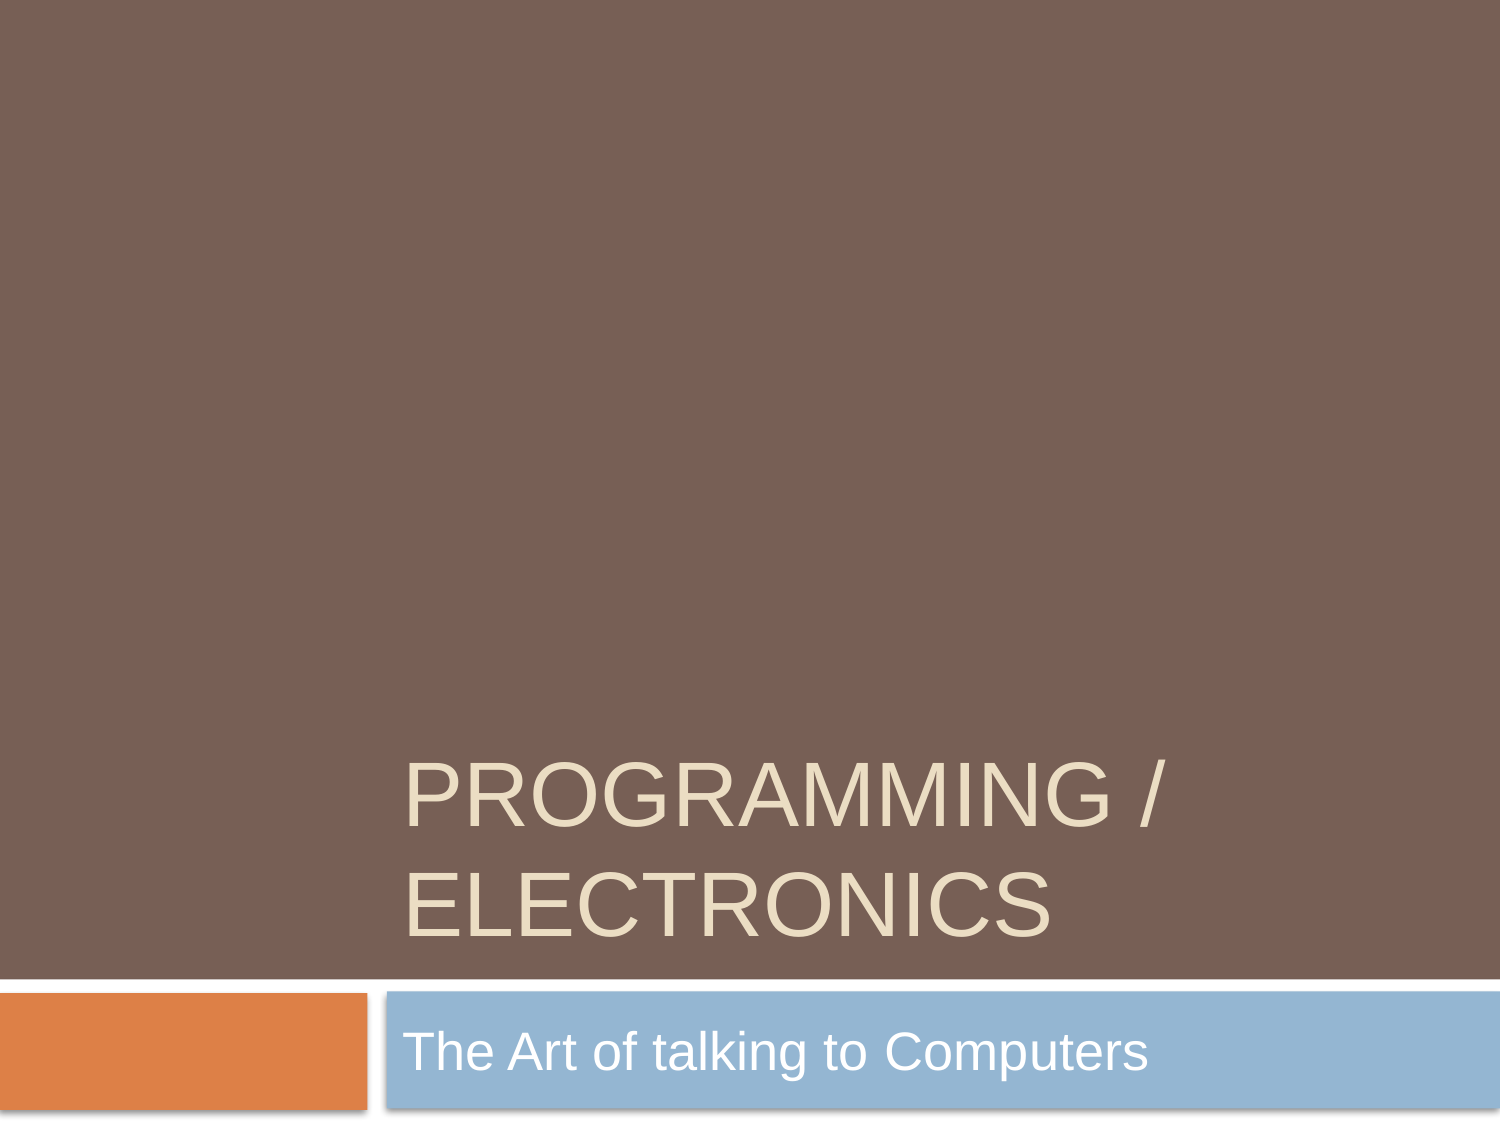

# Programming / Electronics
The Art of talking to Computers